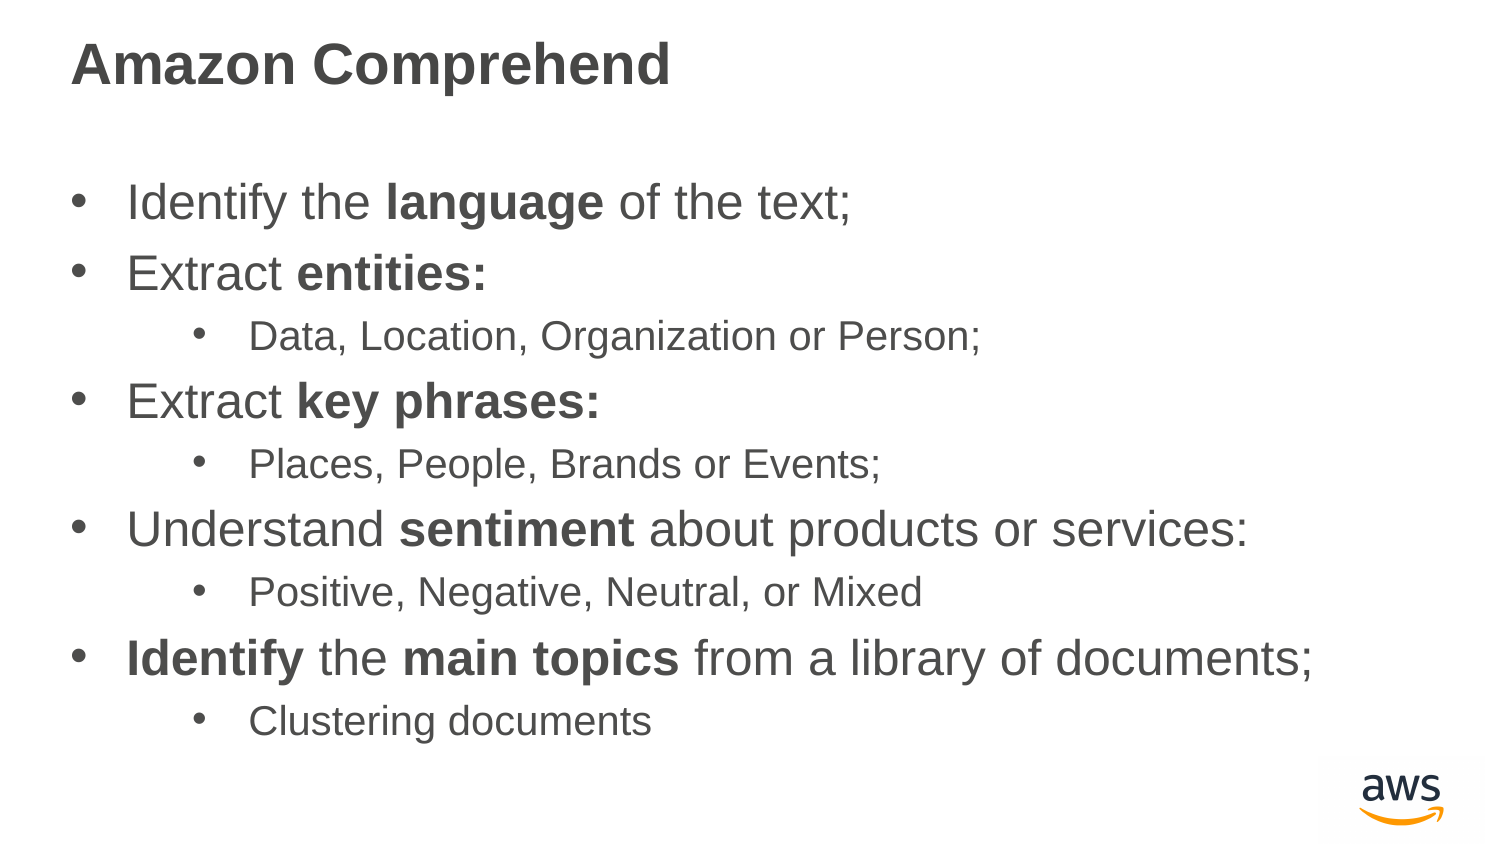

# Amazon Comprehend
Identify the language of the text;
Extract entities:
Data, Location, Organization or Person;
Extract key phrases:
Places, People, Brands or Events;
Understand sentiment about products or services:
Positive, Negative, Neutral, or Mixed
Identify the main topics from a library of documents;
Clustering documents